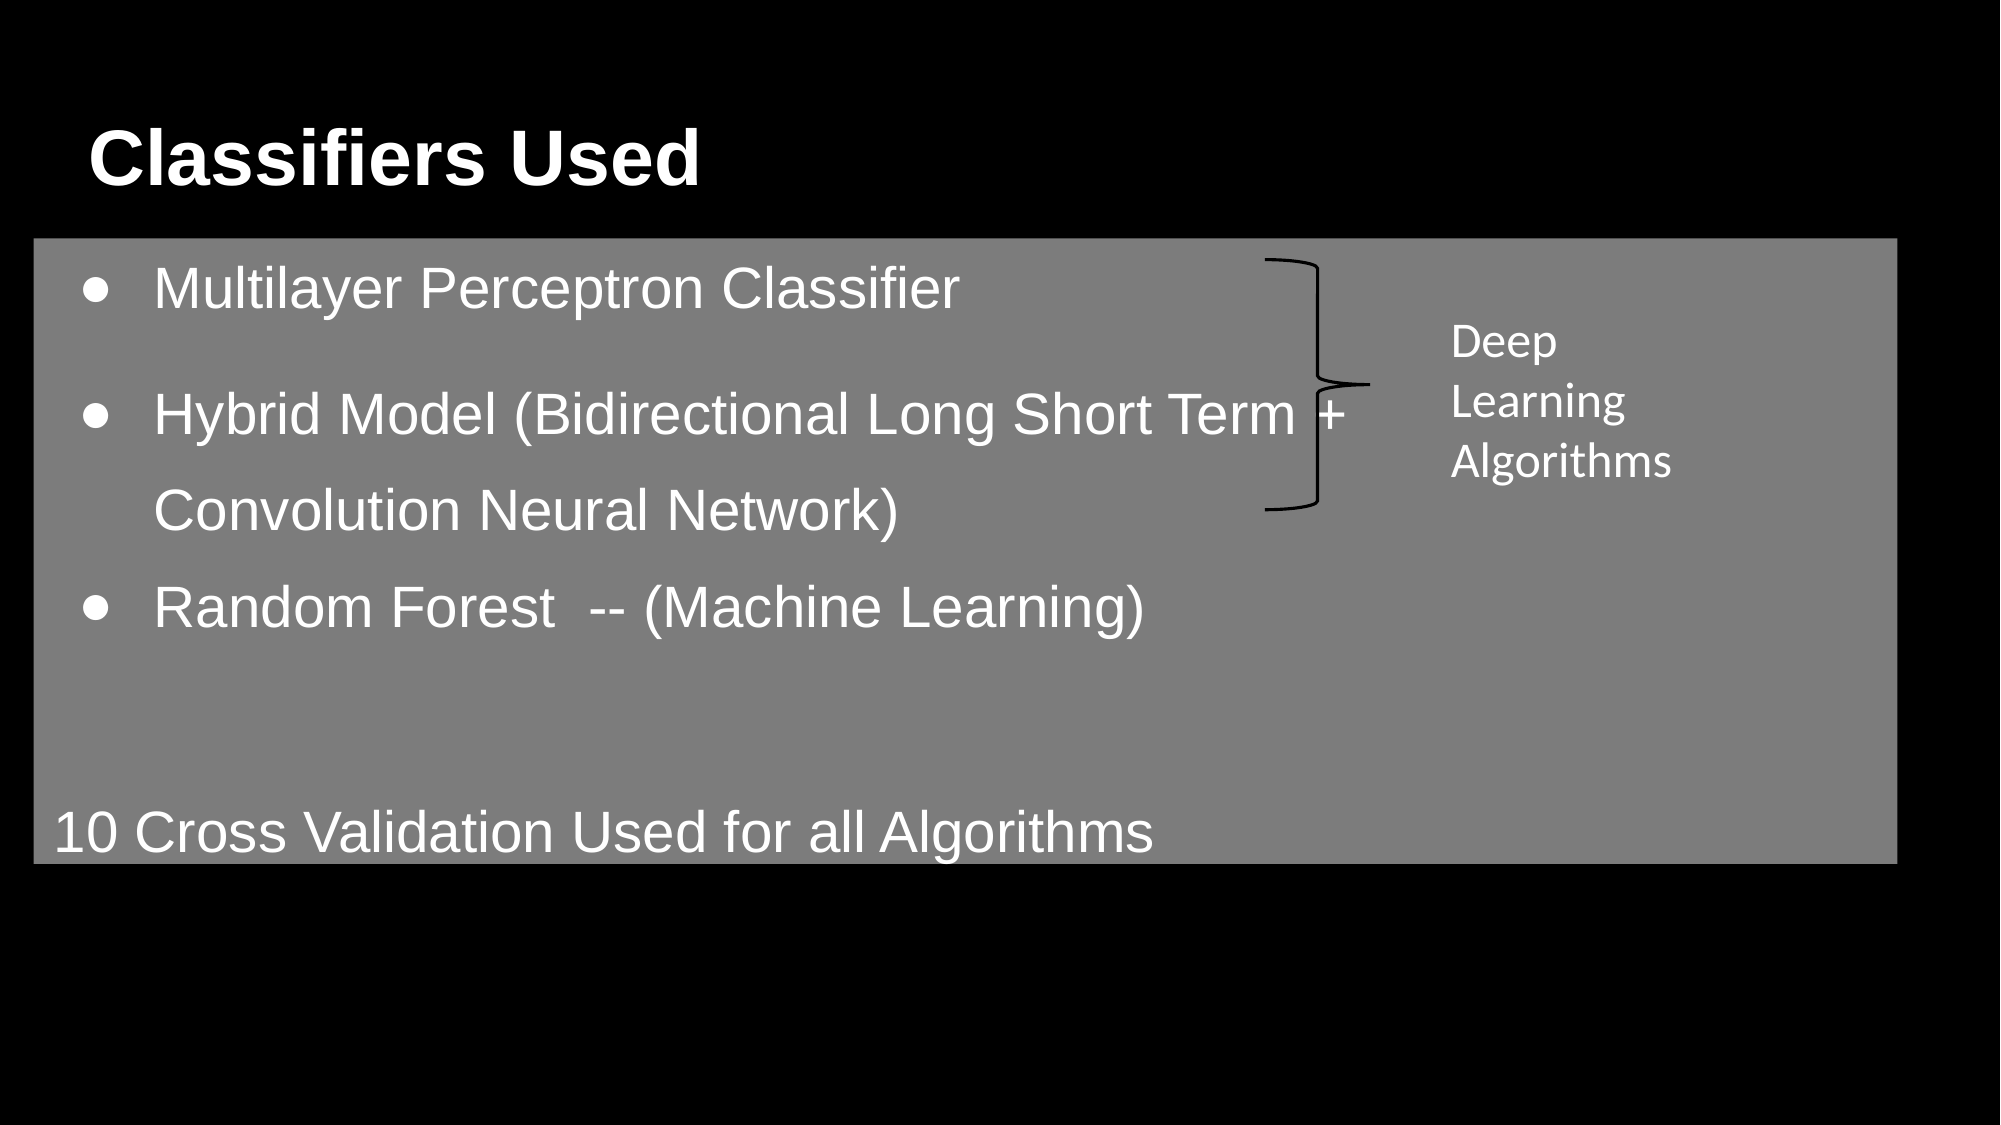

# Classifiers Used
Multilayer Perceptron Classifier

Hybrid Model (Bidirectional Long Short Term +
Convolution Neural Network)
Random Forest  -- (Machine Learning)

10 Cross Validation Used for all Algorithms

Deep Learning
Algorithms
16